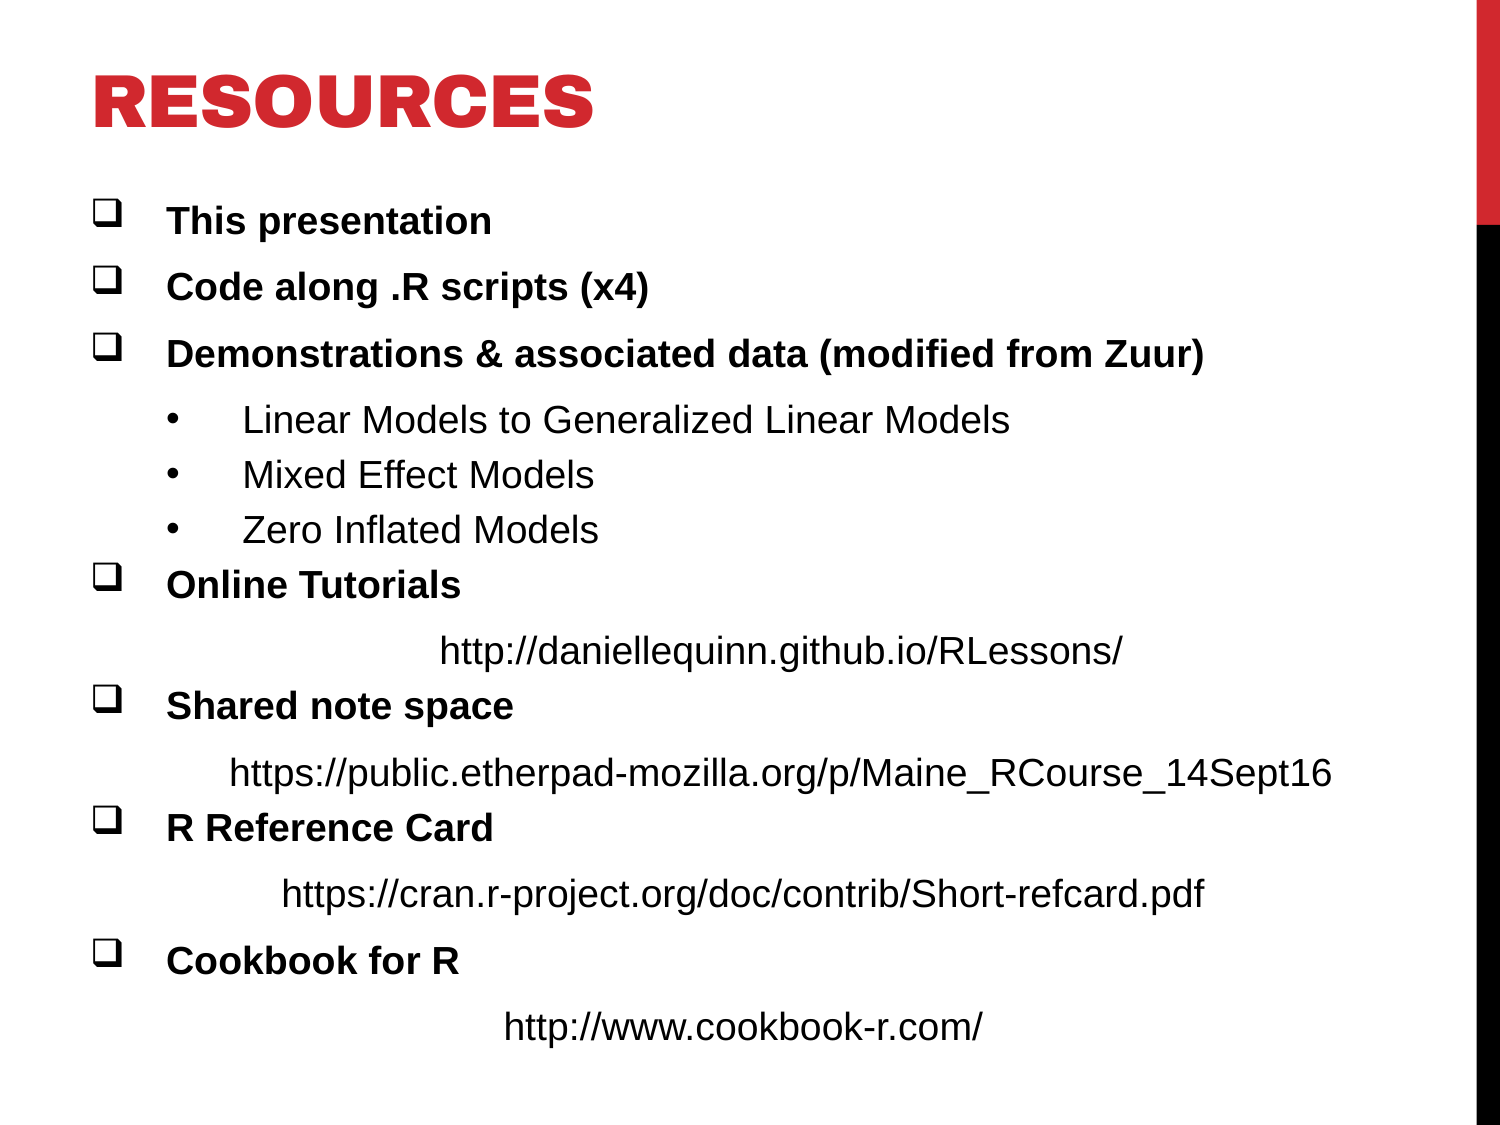

# Resources
This presentation
Code along .R scripts (x4)
Demonstrations & associated data (modified from Zuur)
Linear Models to Generalized Linear Models
Mixed Effect Models
Zero Inflated Models
Online Tutorials
http://daniellequinn.github.io/RLessons/
Shared note space
https://public.etherpad-mozilla.org/p/Maine_RCourse_14Sept16
R Reference Card
https://cran.r-project.org/doc/contrib/Short-refcard.pdf
Cookbook for R
http://www.cookbook-r.com/